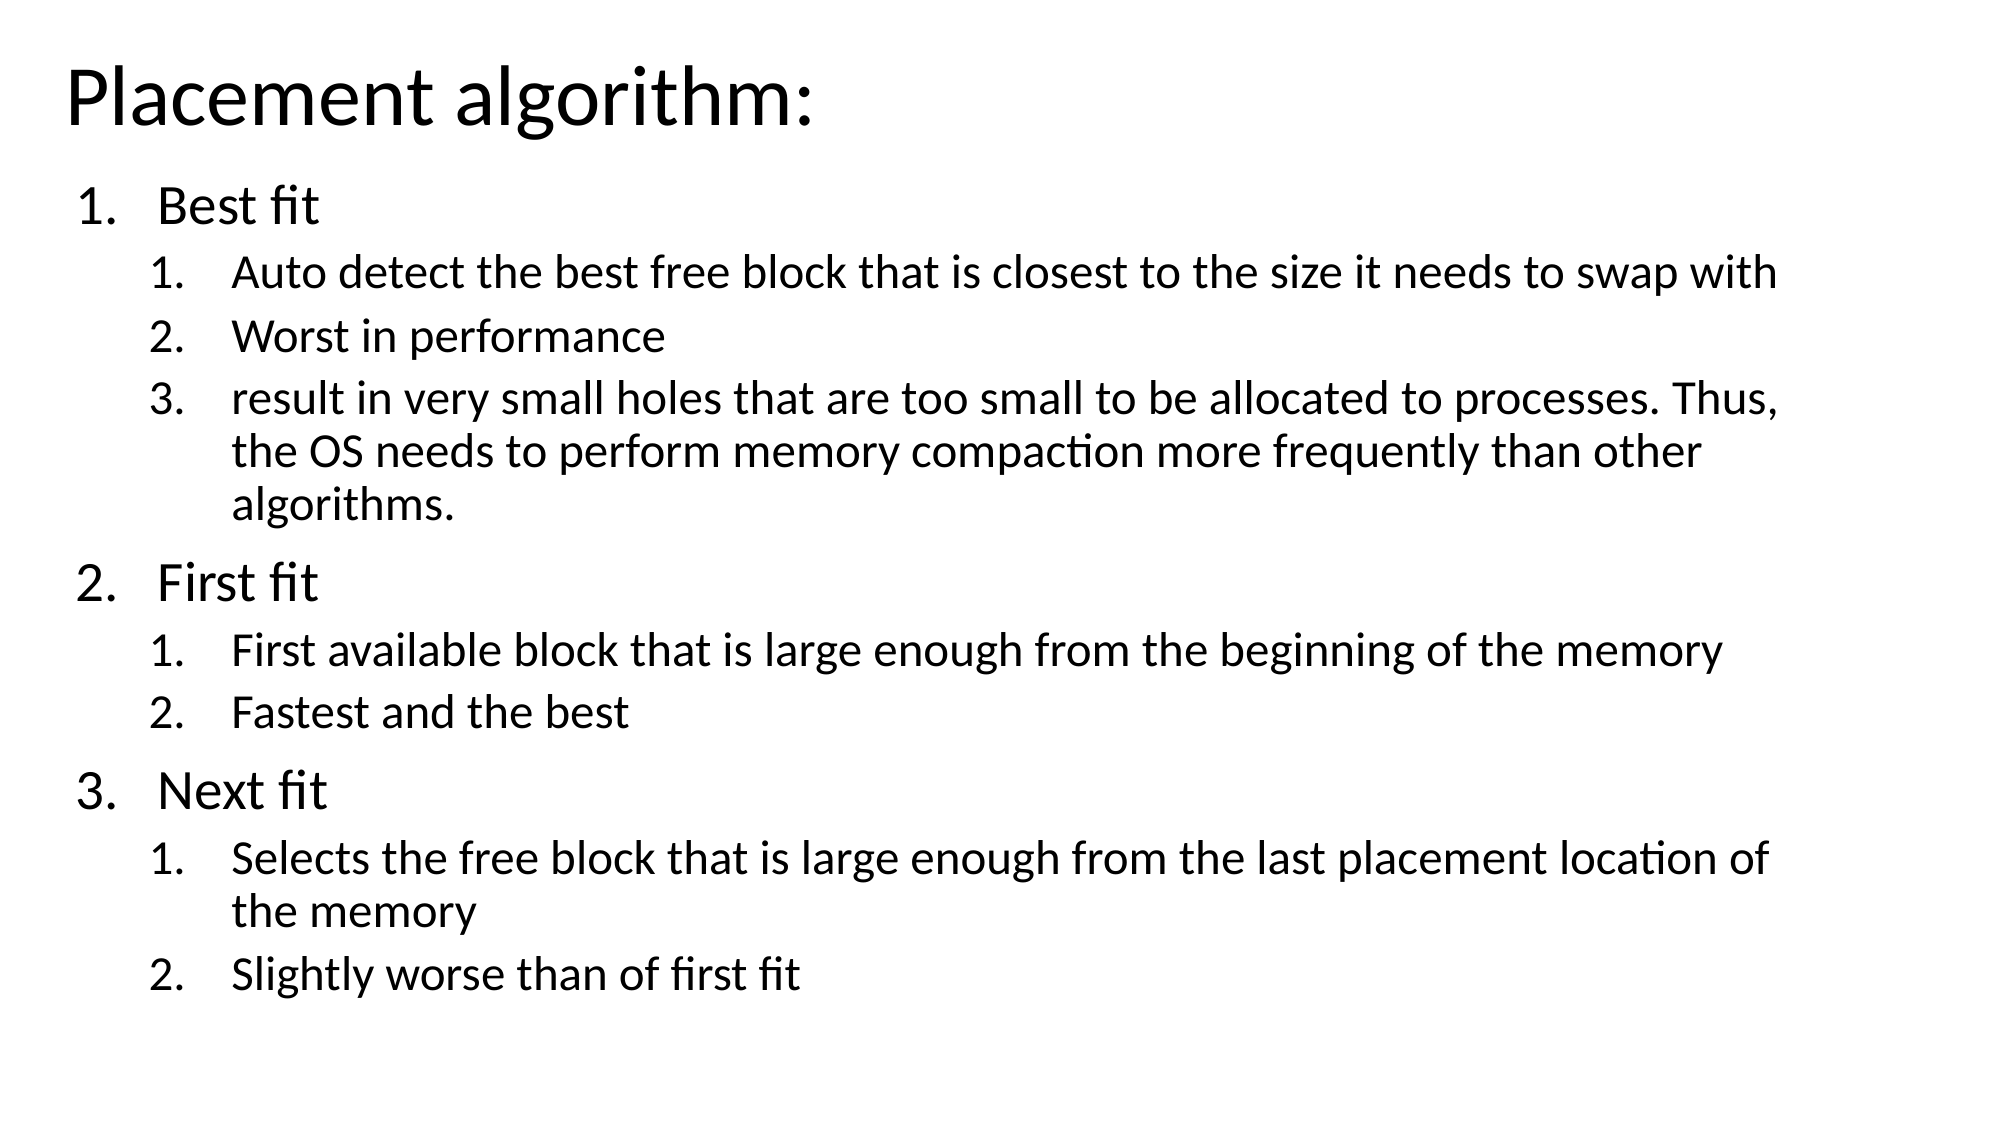

# Placement algorithm:
Best fit
Auto detect the best free block that is closest to the size it needs to swap with
Worst in performance
result in very small holes that are too small to be allocated to processes. Thus, the OS needs to perform memory compaction more frequently than other algorithms.
First fit
First available block that is large enough from the beginning of the memory
Fastest and the best
Next fit
Selects the free block that is large enough from the last placement location of the memory
Slightly worse than of first fit